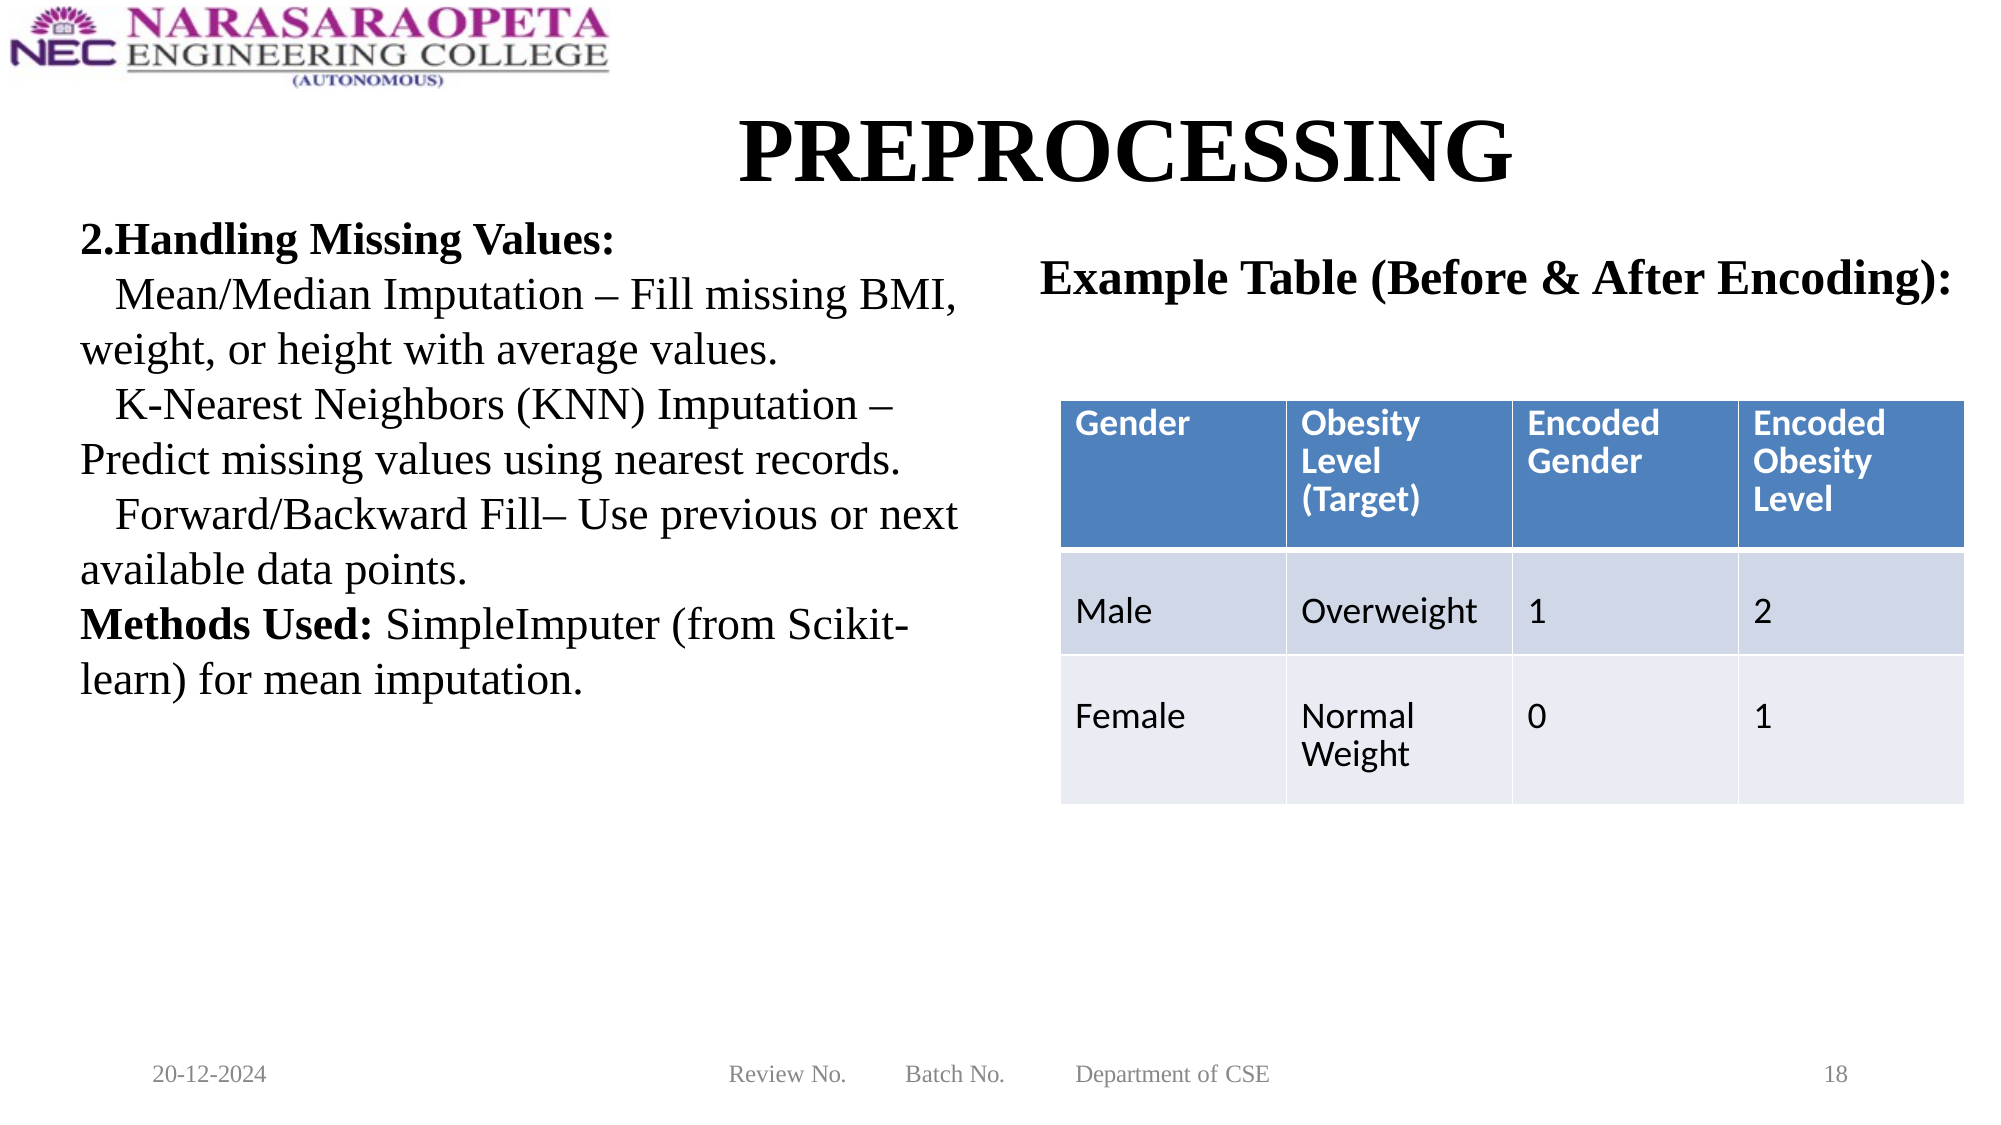

# PREPROCESSING
2.Handling Missing Values:
   Mean/Median Imputation – Fill missing BMI, weight, or height with average values.
   K-Nearest Neighbors (KNN) Imputation – Predict missing values using nearest records.
   Forward/Backward Fill– Use previous or next available data points.
Methods Used: SimpleImputer (from Scikit-learn) for mean imputation.
Example Table (Before & After Encoding):
| Gender | Obesity Level (Target) | Encoded Gender | Encoded Obesity Level |
| --- | --- | --- | --- |
| Male | Overweight | 1 | 2 |
| Female | Normal Weight | 0 | 1 |
20-12-2024
Review No.
Batch No.
Department of CSE
18